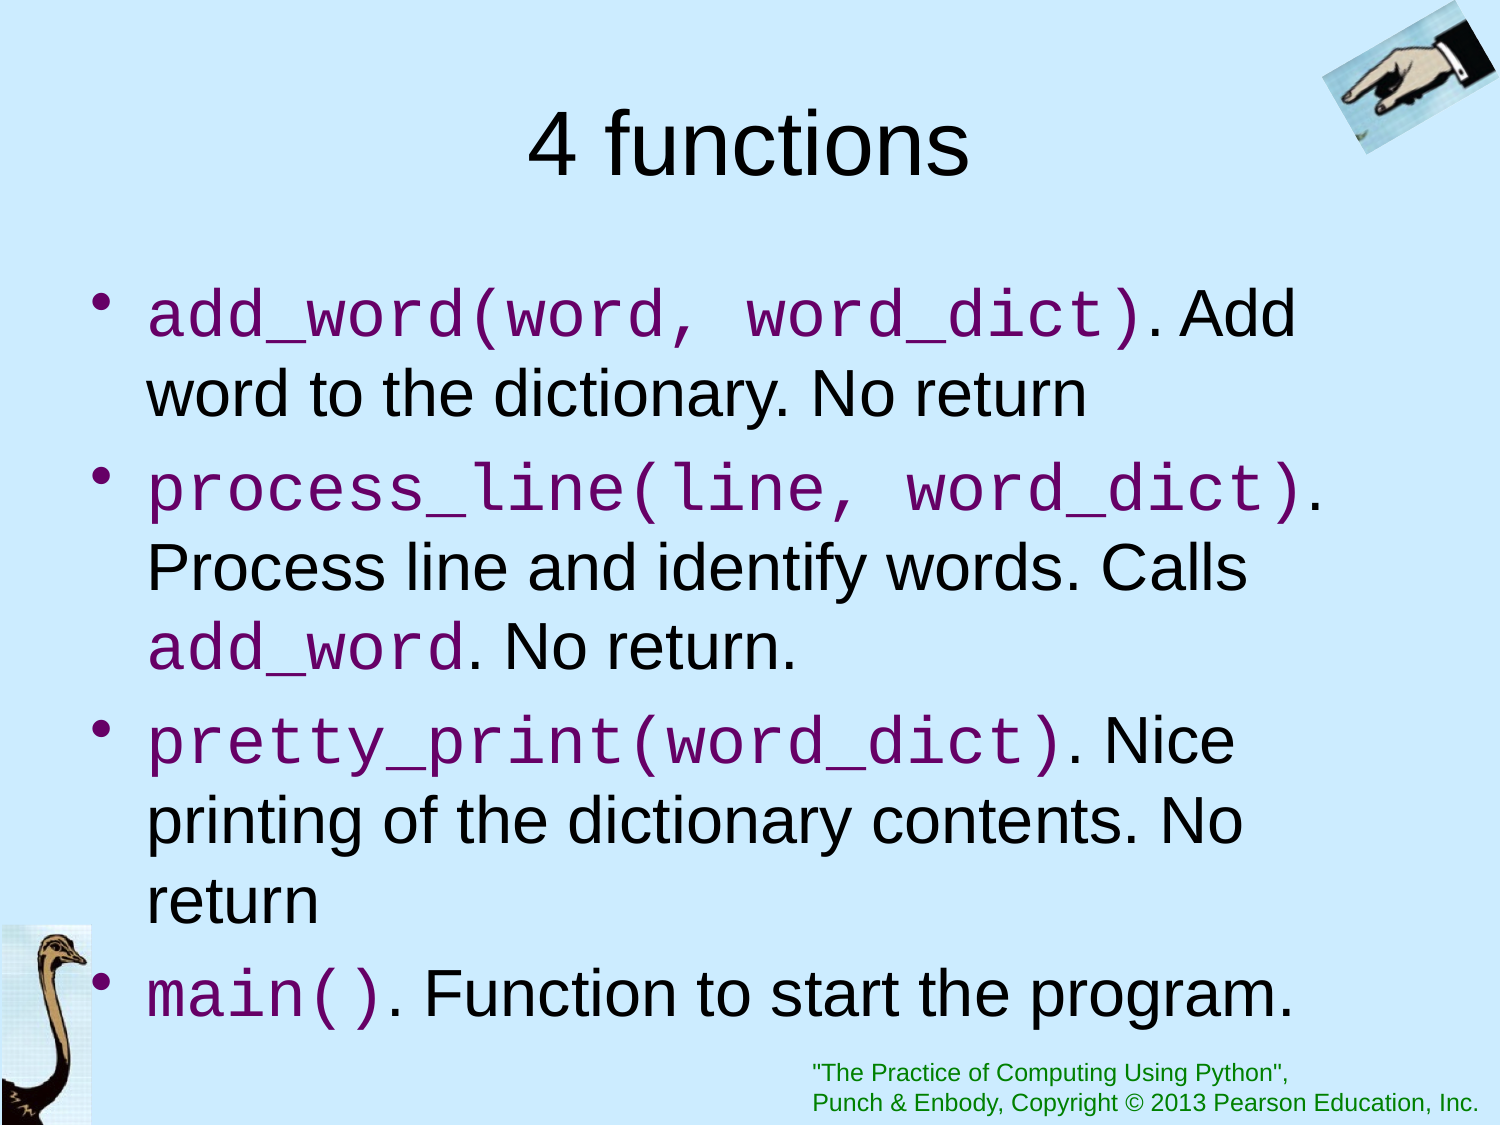

# 4 functions
add_word(word, word_dict). Add word to the dictionary. No return
process_line(line, word_dict). Process line and identify words. Calls add_word. No return.
pretty_print(word_dict). Nice printing of the dictionary contents. No return
main(). Function to start the program.